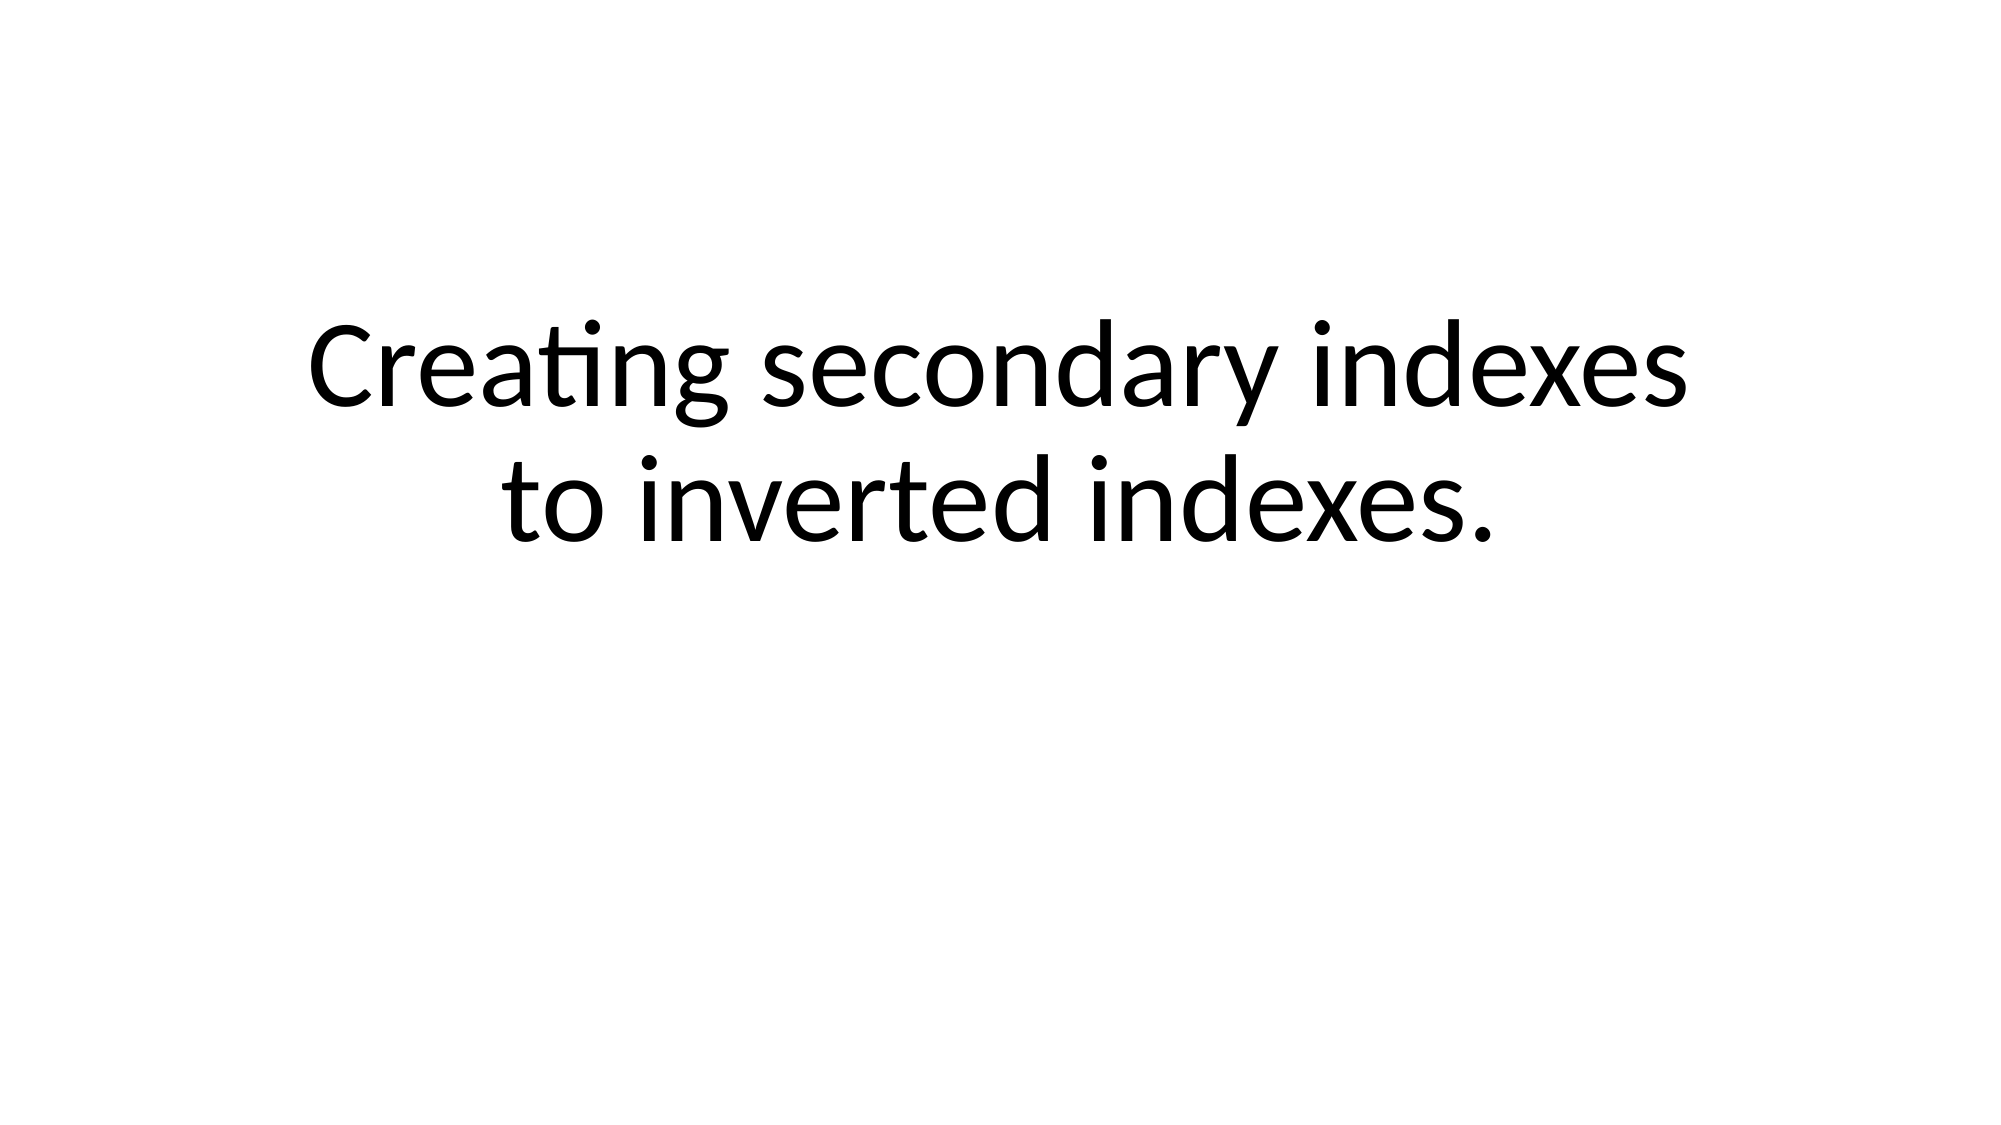

# Creating secondary indexes to inverted indexes.